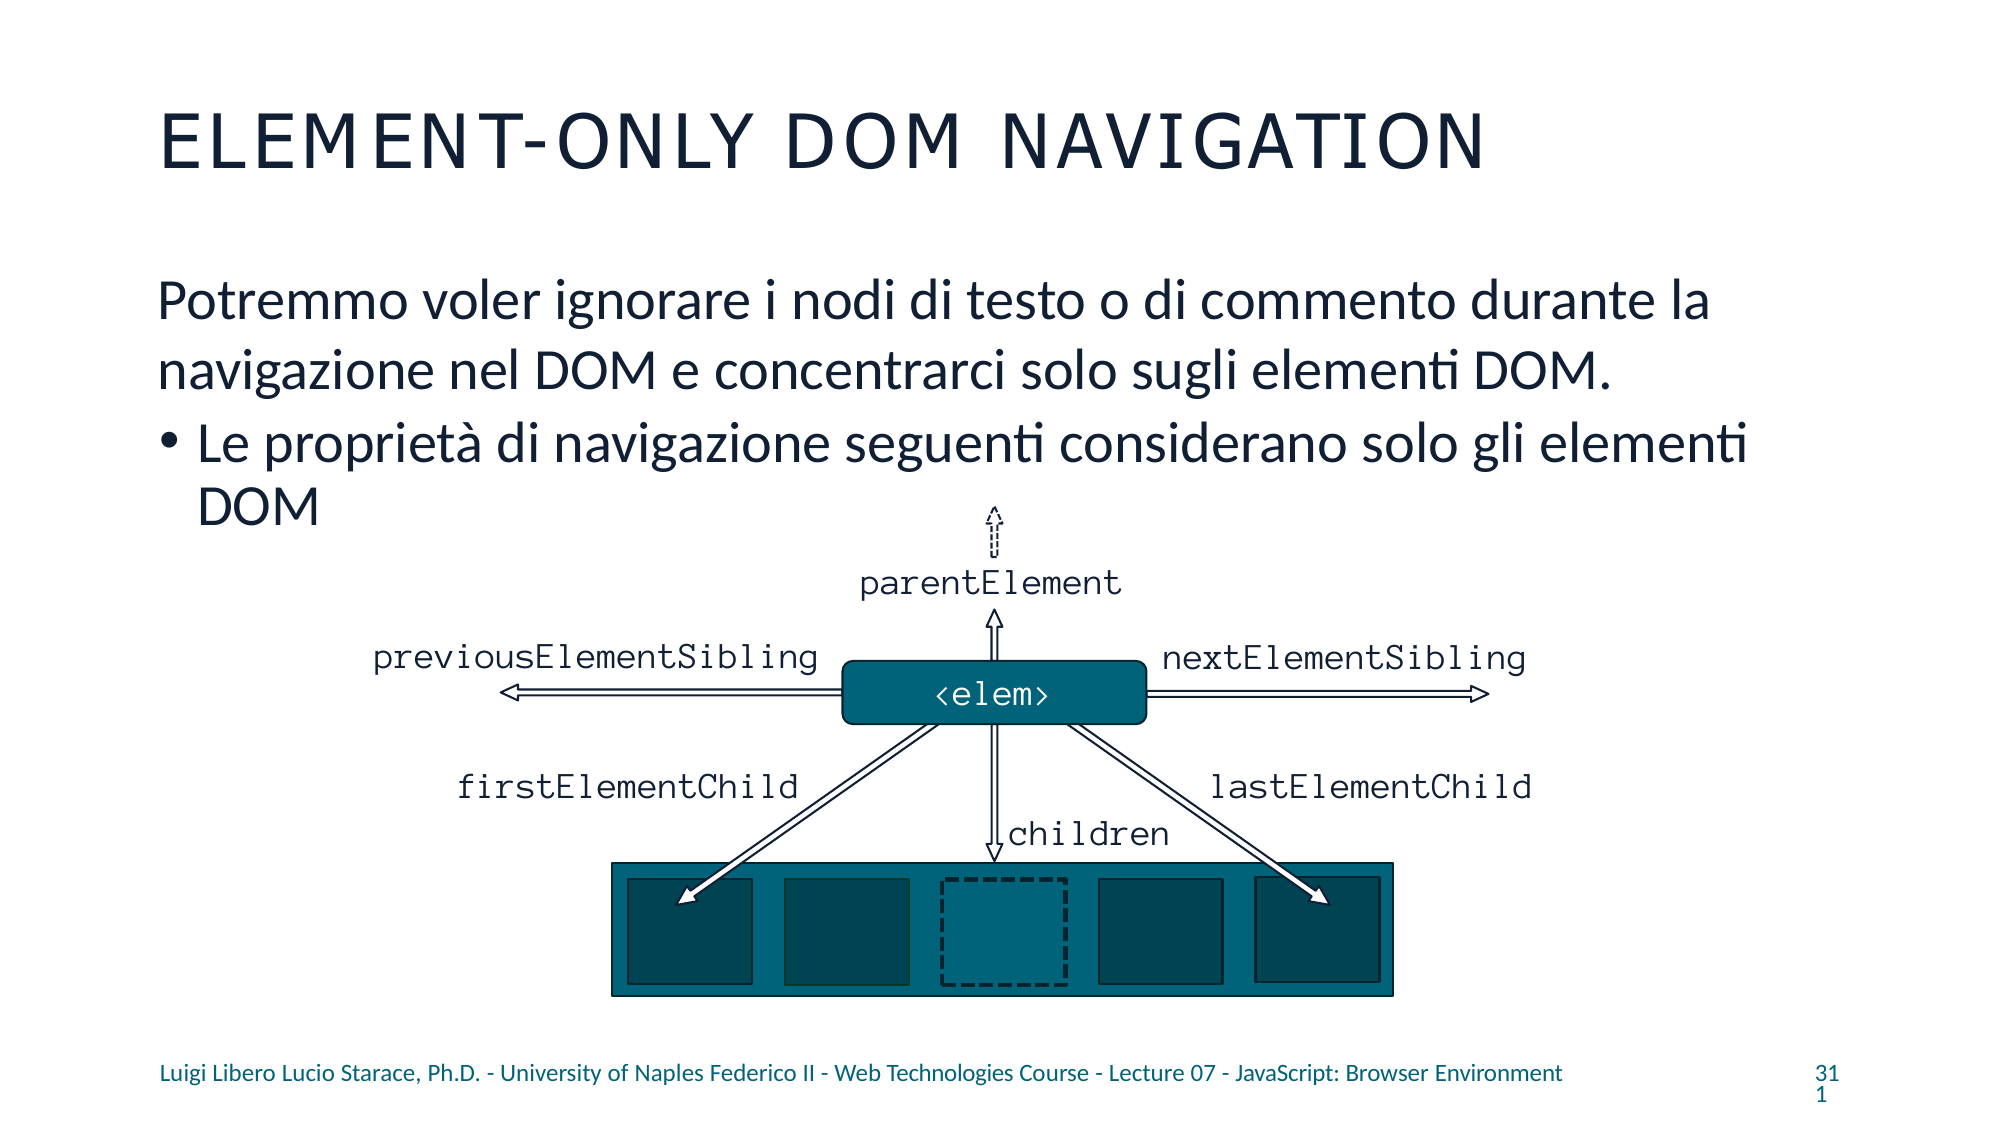

# ELEMENT-ONLY DOM NAVIGATION
Potremmo voler ignorare i nodi di testo o di commento durante la navigazione nel DOM e concentrarci solo sugli elementi DOM.
Le proprietà di navigazione seguenti considerano solo gli elementi DOM

parentElement

previousElementSibling
nextElementSibling

<elem>

firstElementChild
lastElementChild
children
Luigi Libero Lucio Starace, Ph.D. - University of Naples Federico II - Web Technologies Course - Lecture 07 - JavaScript: Browser Environment
311